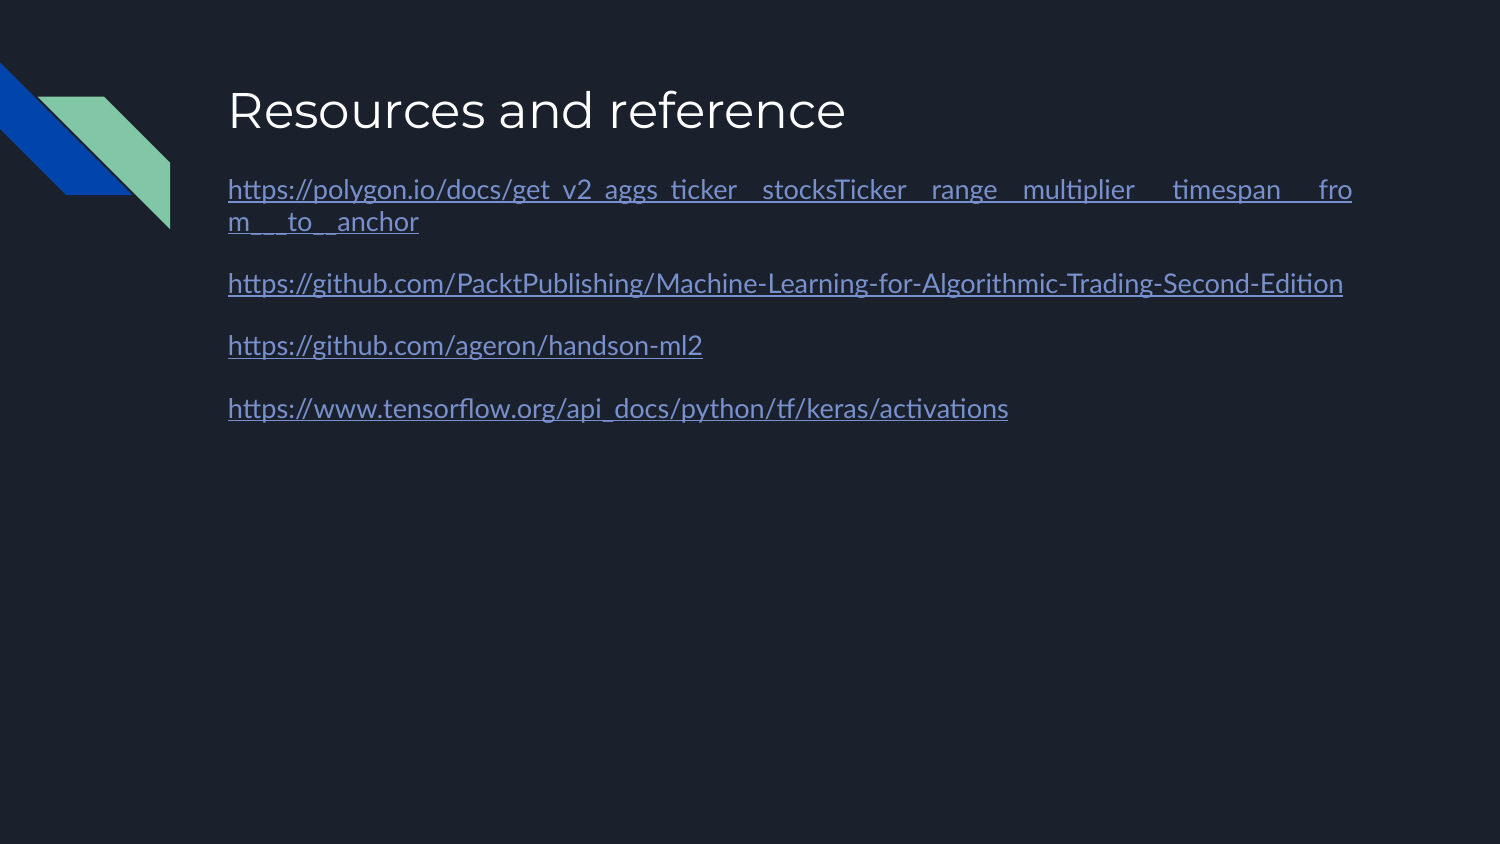

# Resources and reference

https://polygon.io/docs/get_v2_aggs_ticker__stocksTicker__range__multiplier___timespan___from___to__anchor
https://github.com/PacktPublishing/Machine-Learning-for-Algorithmic-Trading-Second-Edition
https://github.com/ageron/handson-ml2
https://www.tensorflow.org/api_docs/python/tf/keras/activations